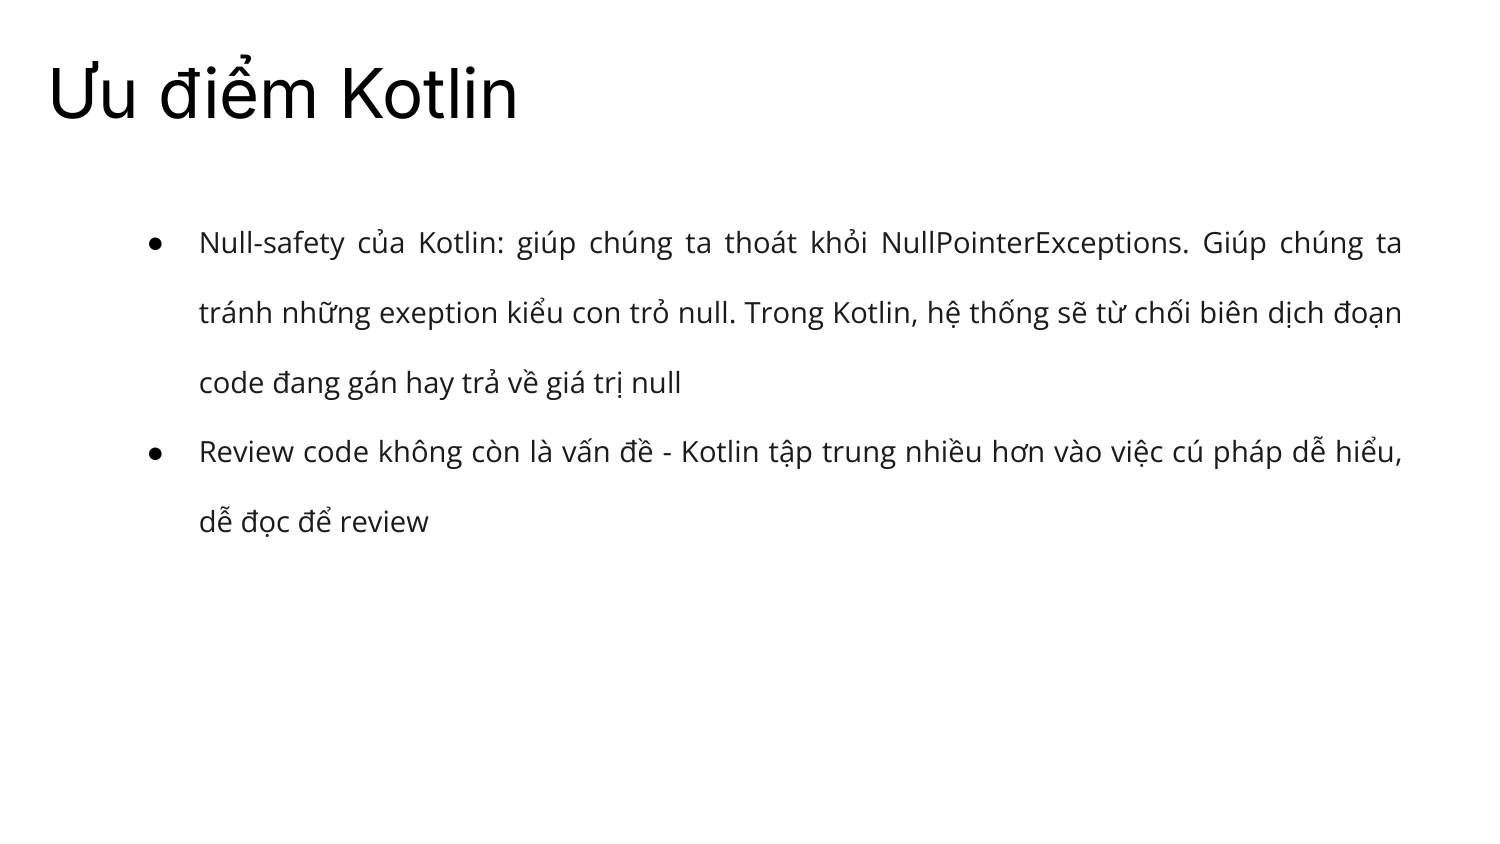

# Ưu điểm Kotlin
Null-safety của Kotlin: giúp chúng ta thoát khỏi NullPointerExceptions. Giúp chúng ta tránh những exeption kiểu con trỏ null. Trong Kotlin, hệ thống sẽ từ chối biên dịch đoạn code đang gán hay trả về giá trị null
Review code không còn là vấn đề - Kotlin tập trung nhiều hơn vào việc cú pháp dễ hiểu, dễ đọc để review